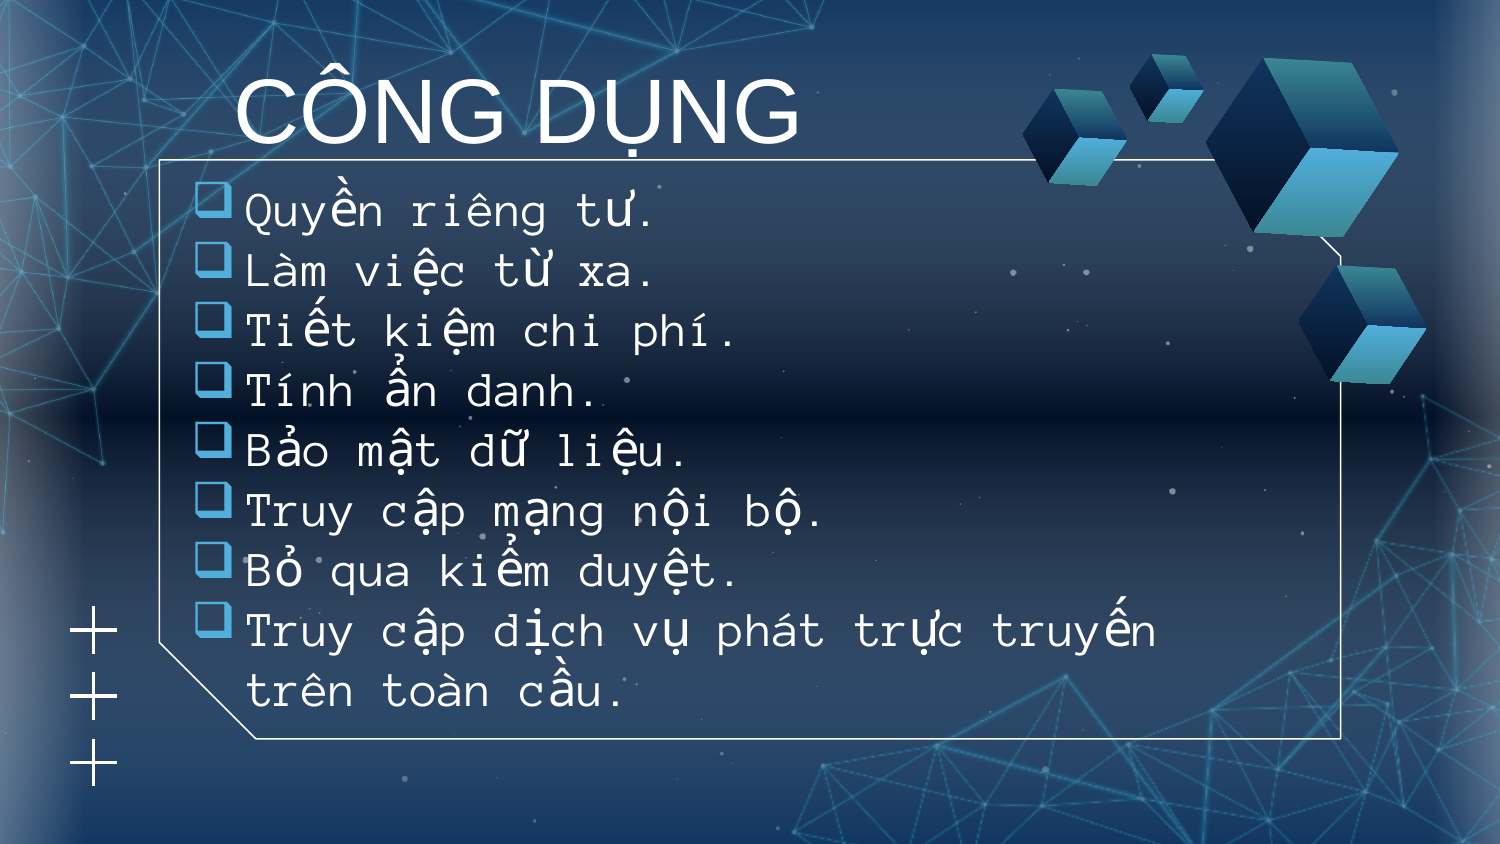

CÔNG DỤNG

Quyền riêng tư.
Làm việc từ xa.
Tiết kiệm chi phí.
Tính ẩn danh.
Bảo mật dữ liệu.
Truy cập mạng nội bộ.
Bỏ qua kiểm duyệt.
Truy cập dịch vụ phát trực truyến trên toàn cầu.